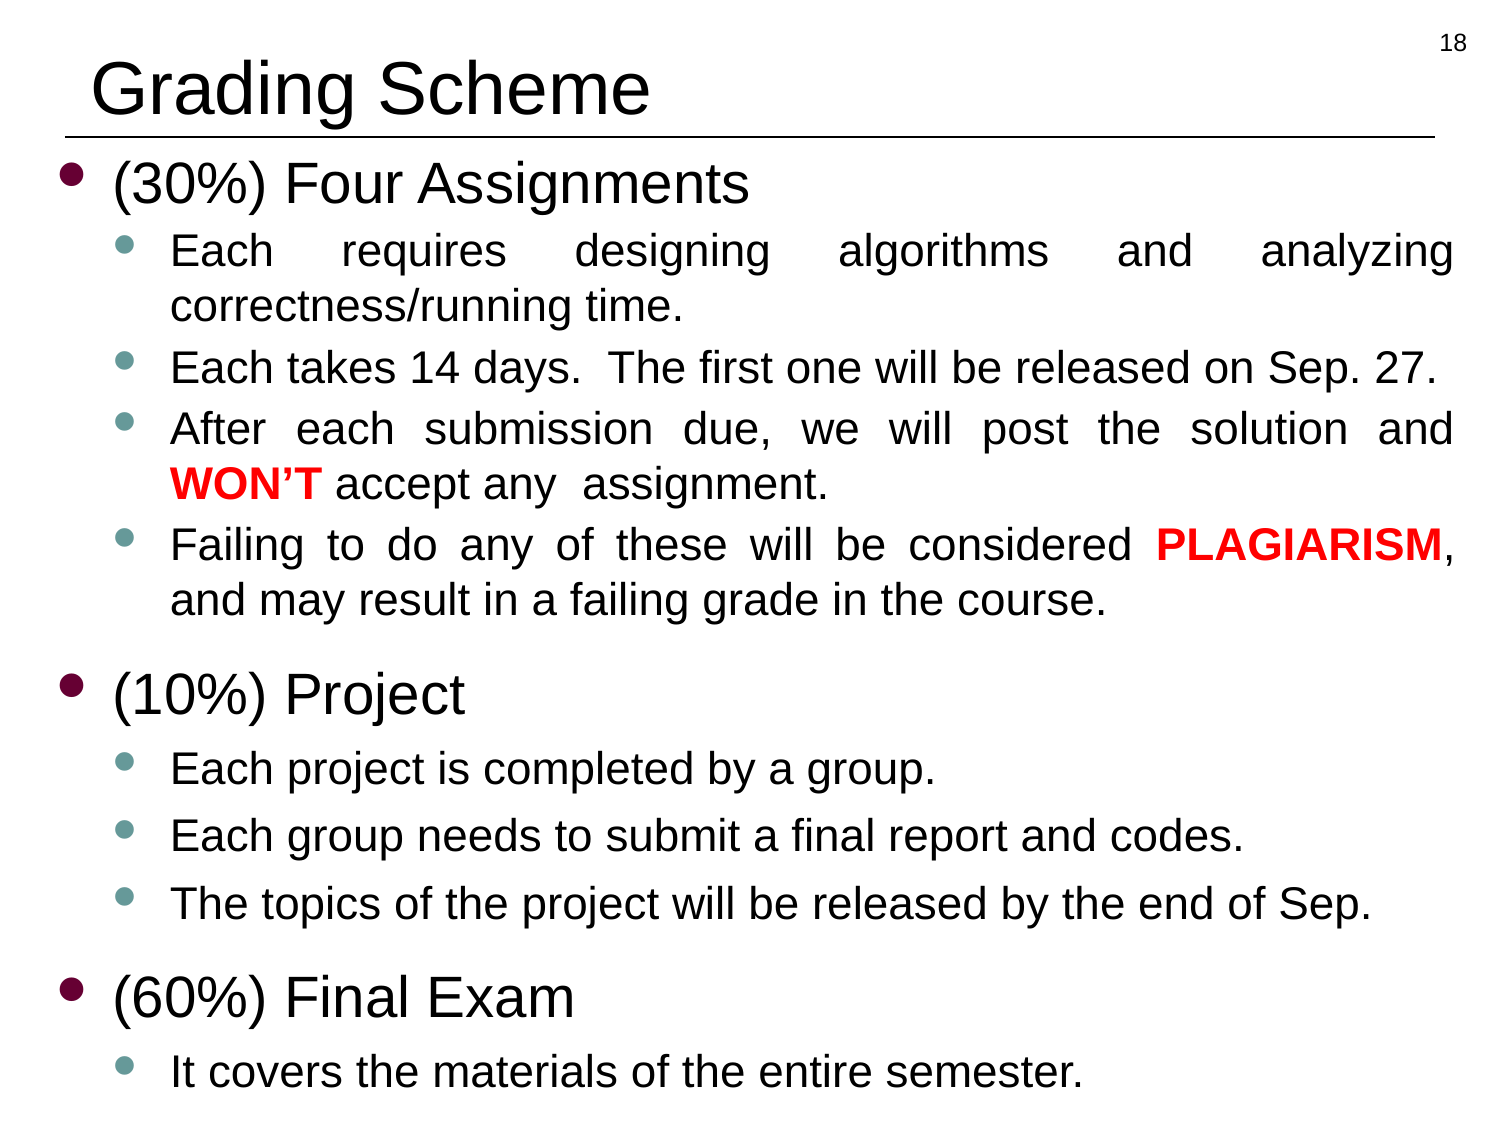

18
# Grading Scheme
(30%) Four Assignments
Each requires designing algorithms and analyzing correctness/running time.
Each takes 14 days.  The first one will be released on Sep. 27.
After each submission due, we will post the solution and WON’T accept any  assignment.
Failing to do any of these will be considered plagiarism, and may result in a failing grade in the course.
(10%) Project
Each project is completed by a group.
Each group needs to submit a final report and codes.
The topics of the project will be released by the end of Sep.
(60%) Final Exam
It covers the materials of the entire semester.